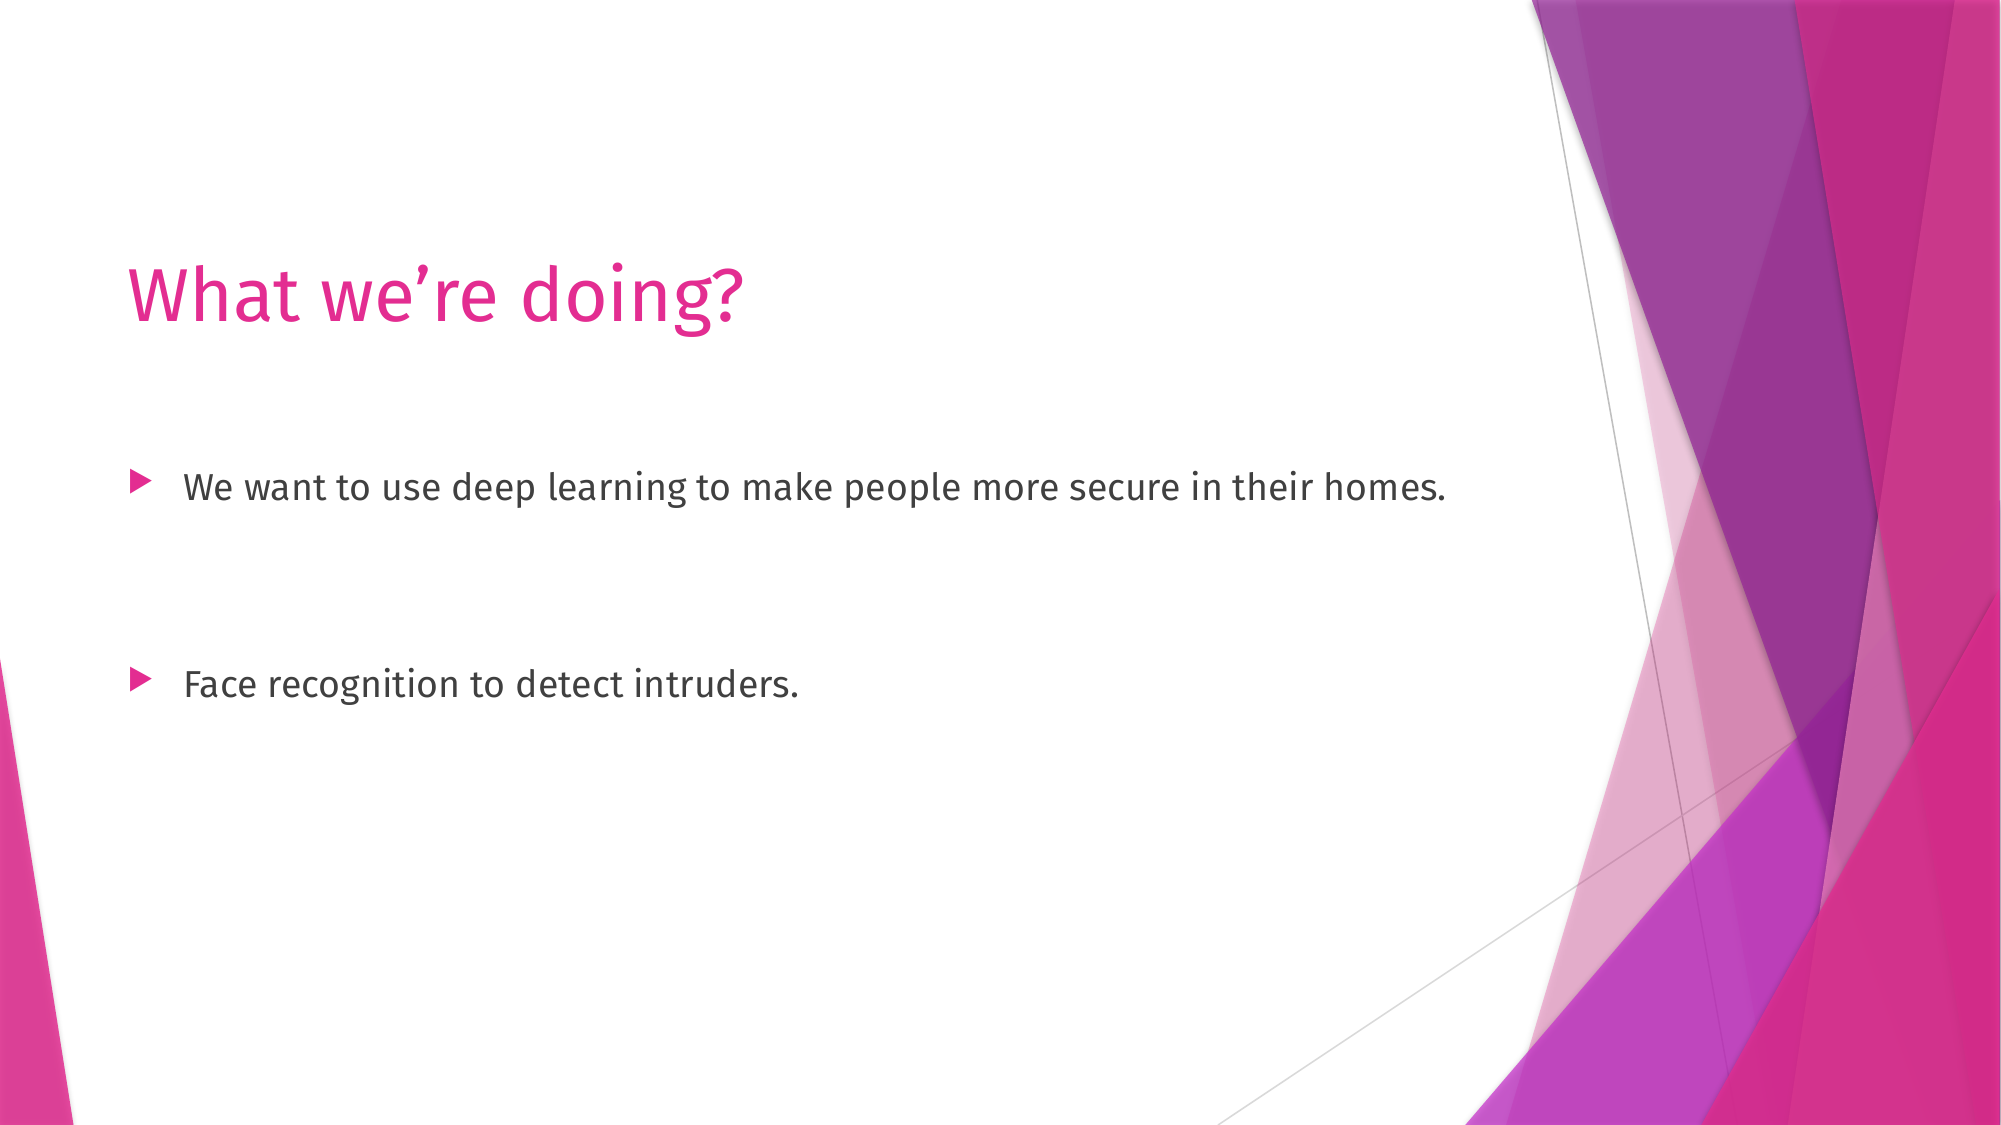

# What we’re doing?
We want to use deep learning to make people more secure in their homes.

Face recognition to detect intruders.